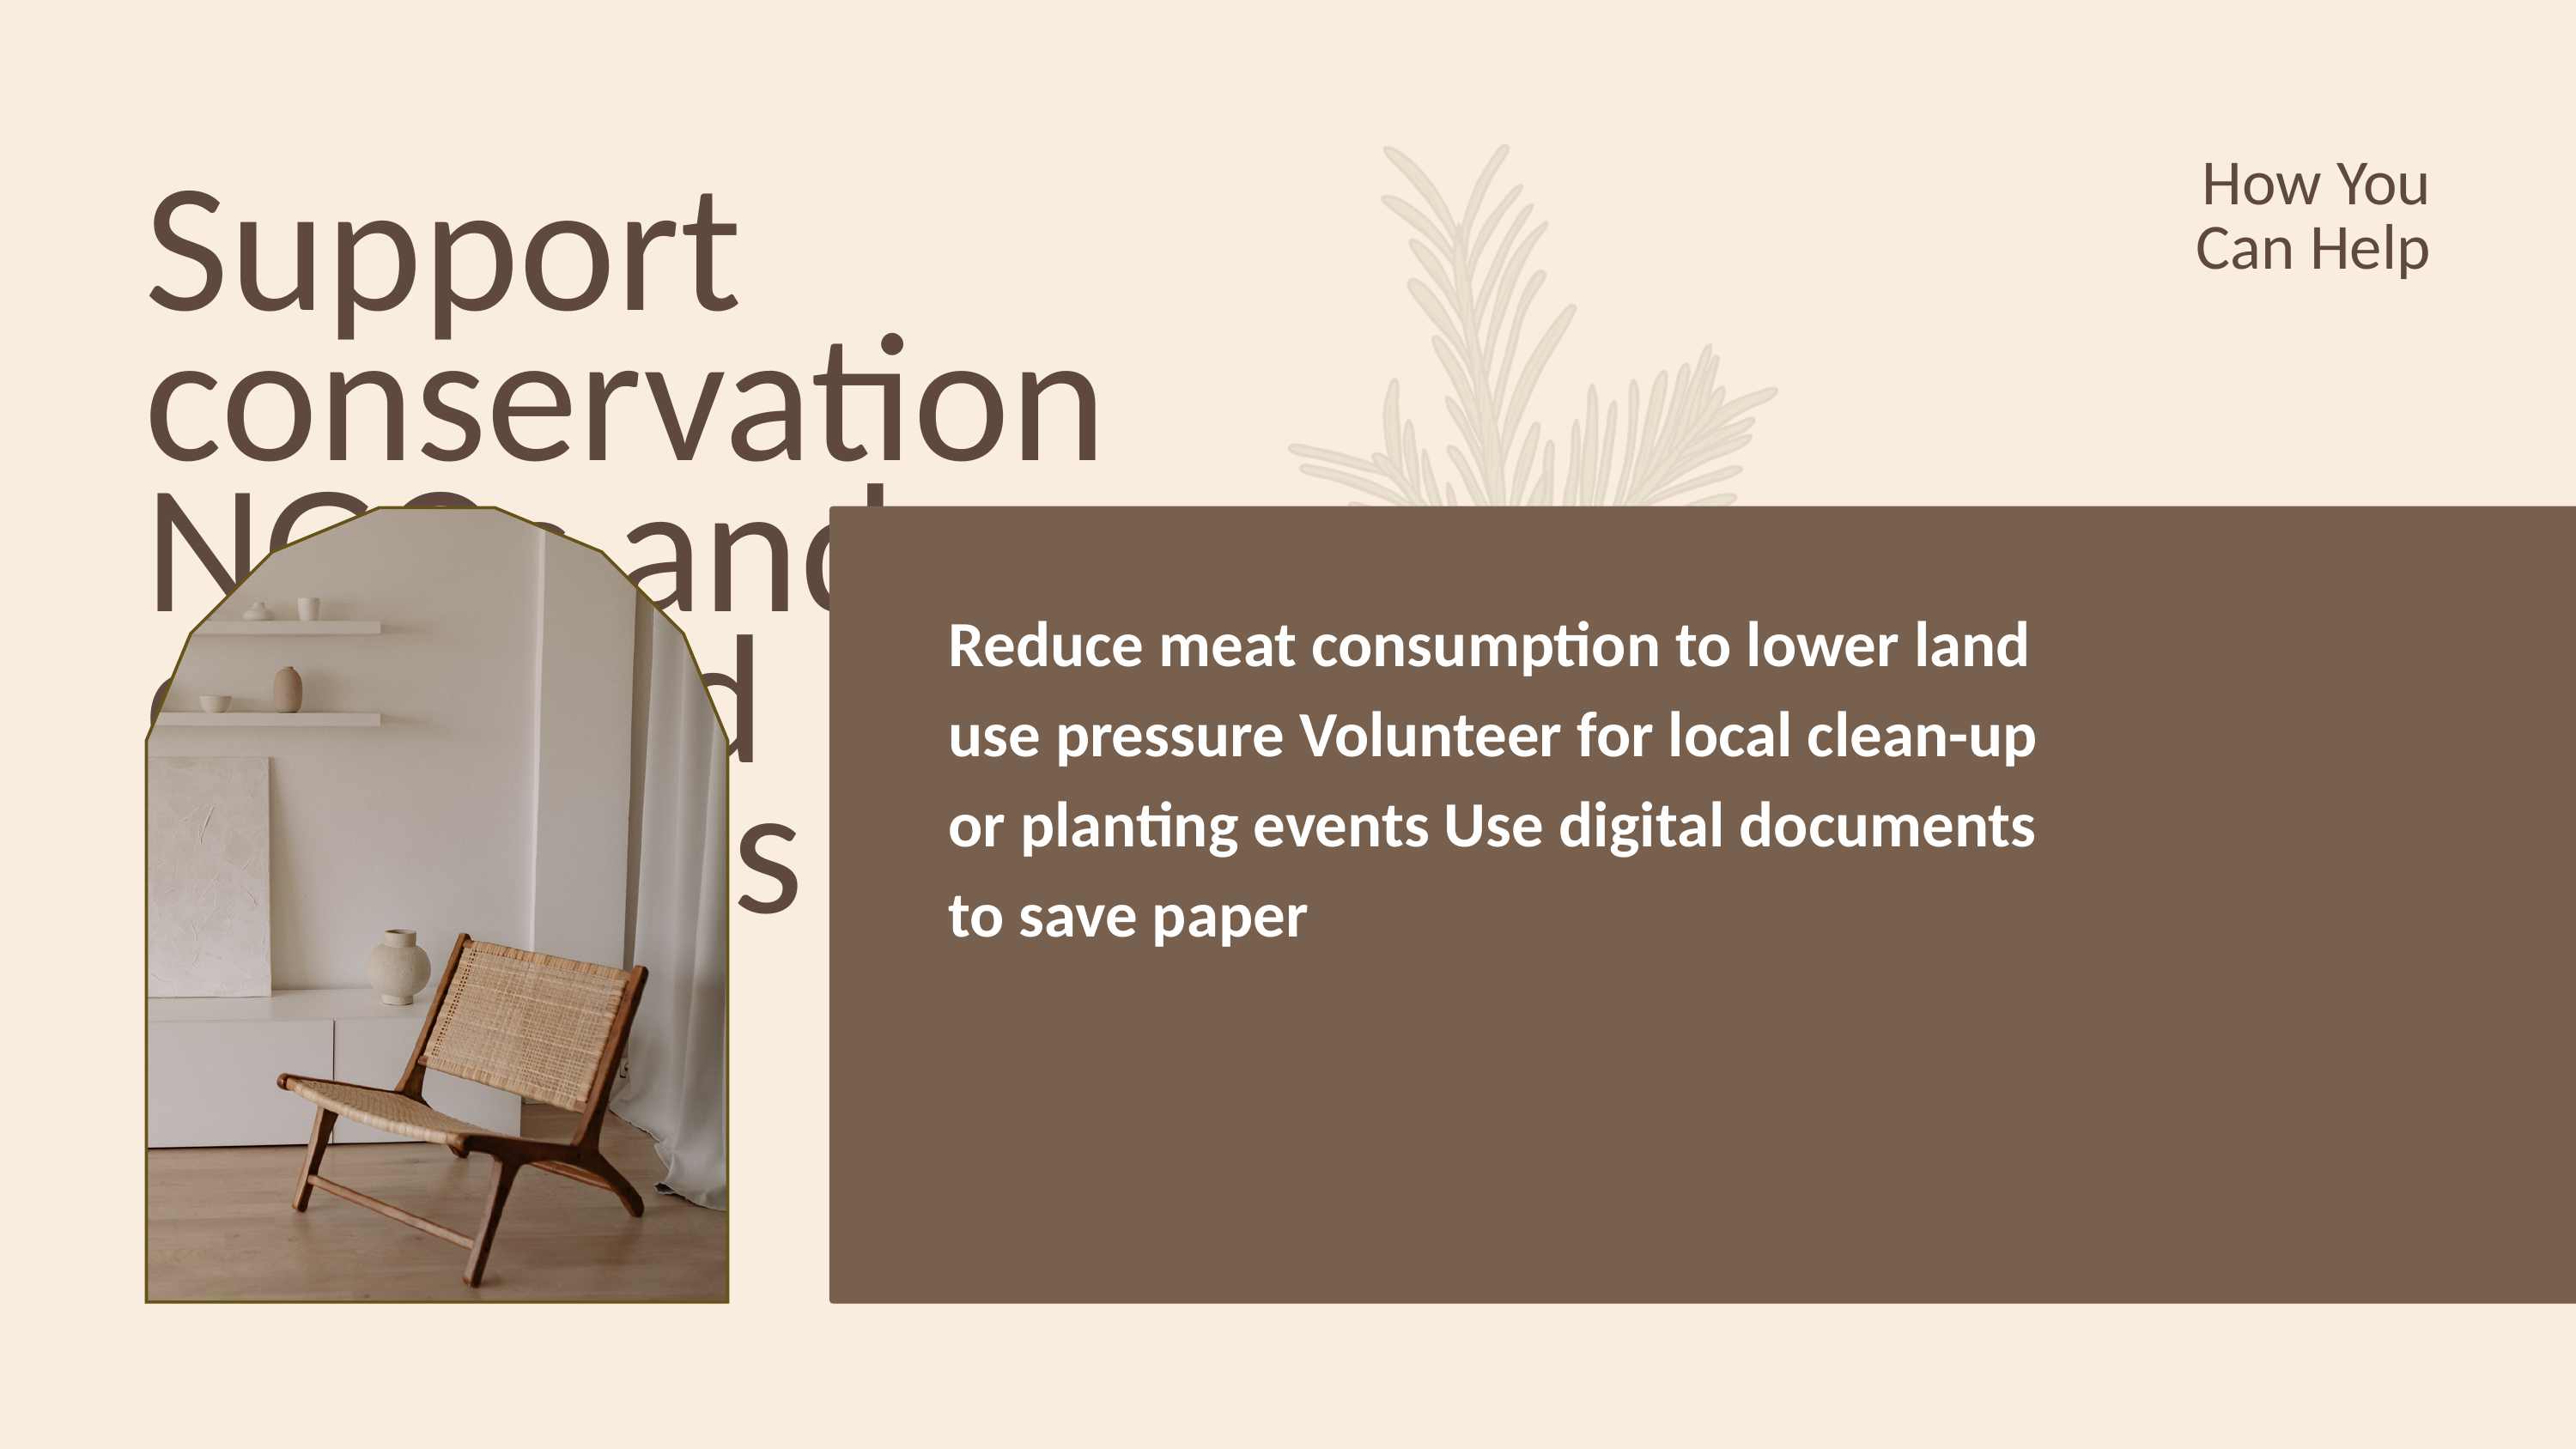

How You Can Help
Support conservation NGOs and eco-certified products

Reduce meat consumption to lower land use pressure Volunteer for local clean-up or planting events Use digital documents to save paper